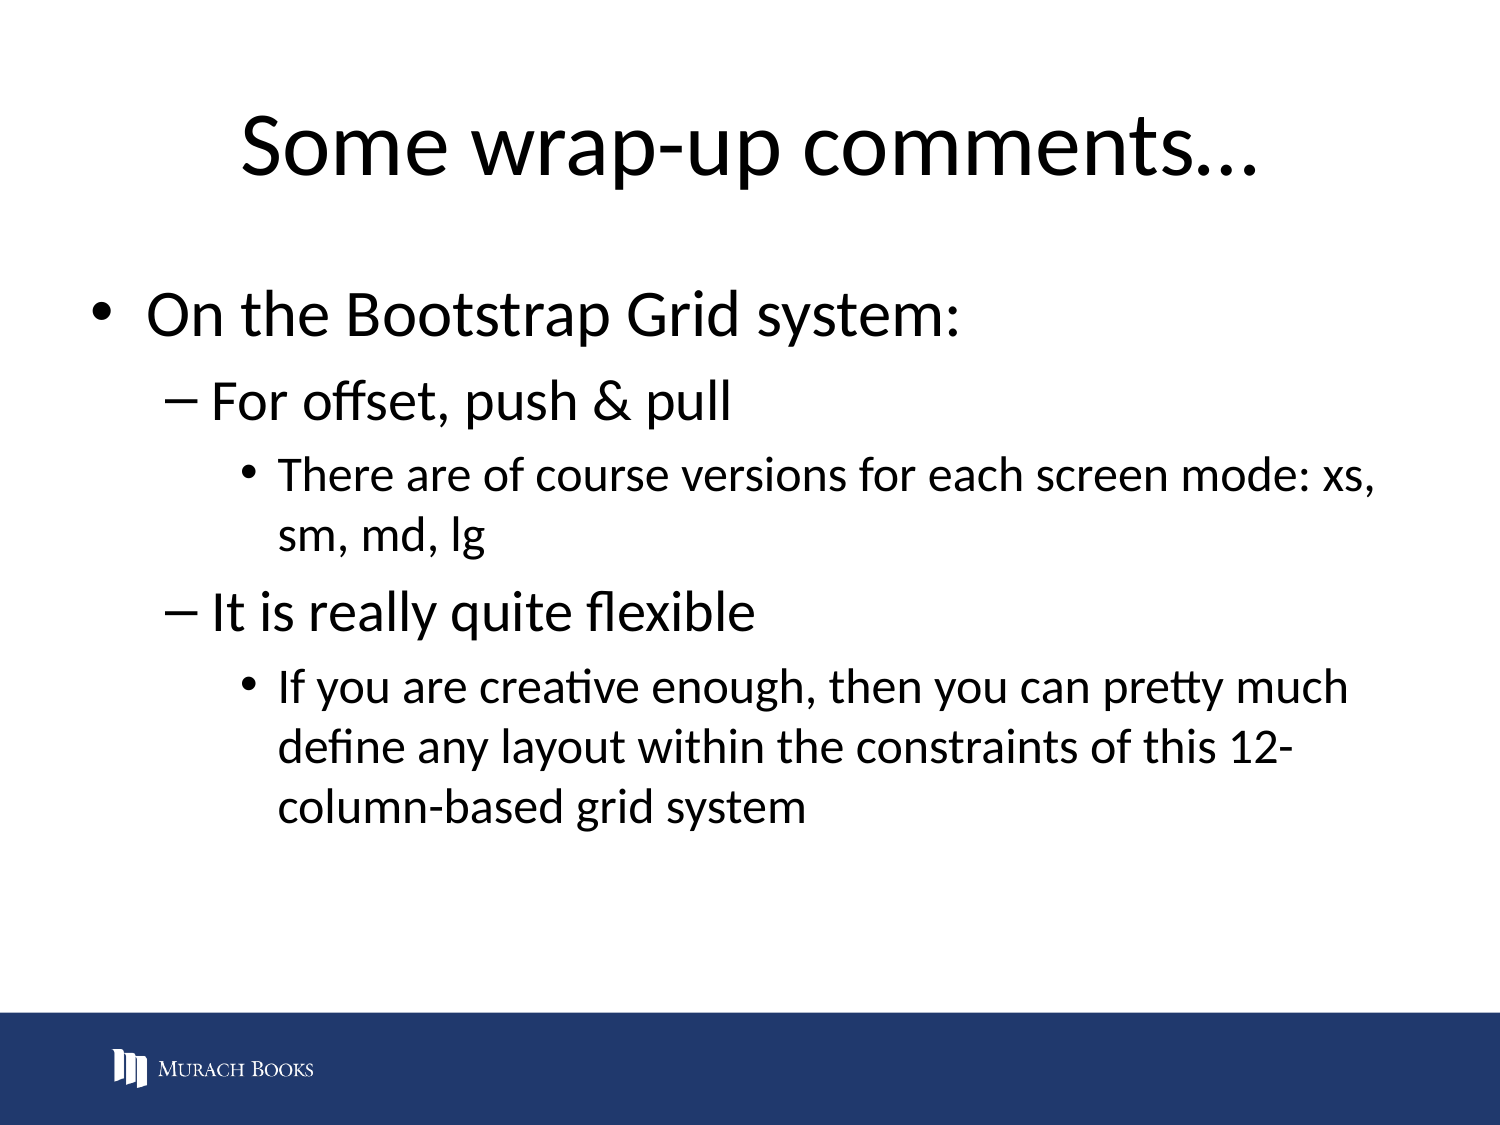

# Some wrap-up comments…
On the Bootstrap Grid system:
For offset, push & pull
There are of course versions for each screen mode: xs, sm, md, lg
It is really quite flexible
If you are creative enough, then you can pretty much define any layout within the constraints of this 12-column-based grid system